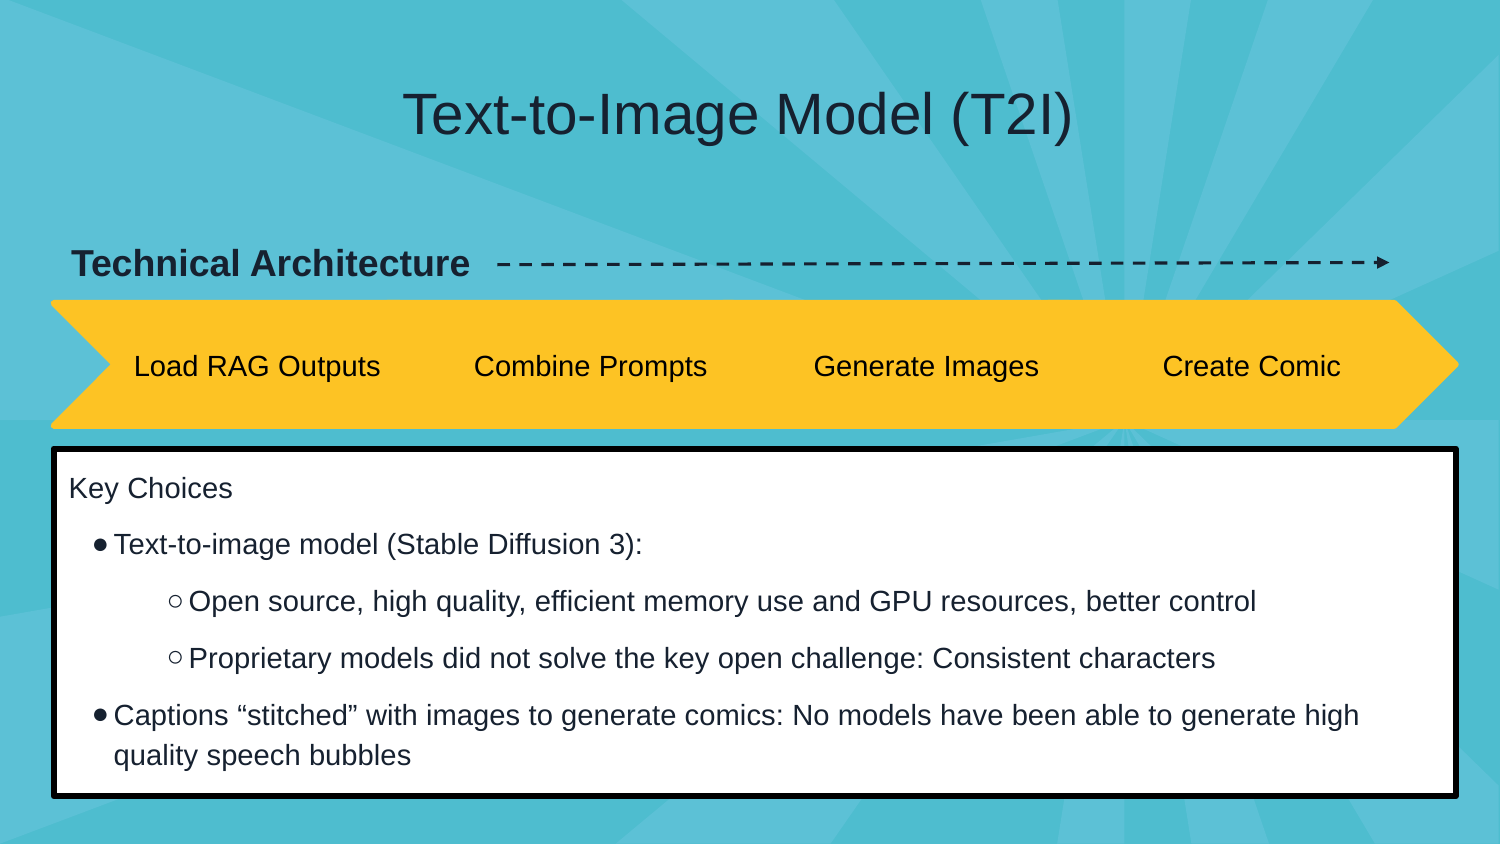

# Text-to-Image Model (T2I)
Technical Architecture
Load RAG Outputs
Combine Prompts
Generate Images
Create Comic
Key Choices
Text-to-image model (Stable Diffusion 3):
Open source, high quality, efficient memory use and GPU resources, better control
Proprietary models did not solve the key open challenge: Consistent characters
Captions “stitched” with images to generate comics: No models have been able to generate high quality speech bubbles